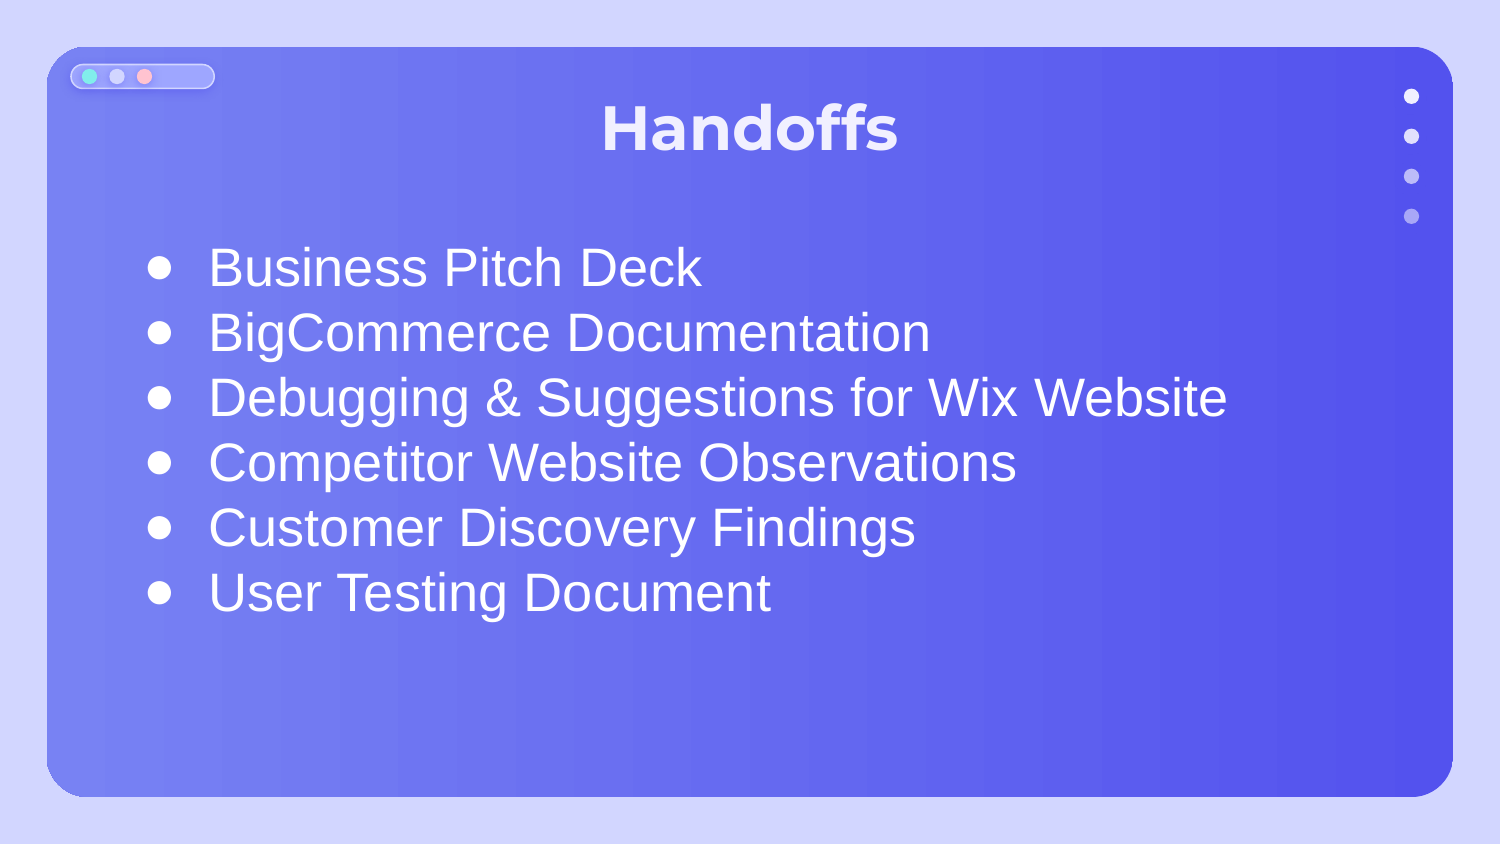

# Handoffs
Business Pitch Deck
BigCommerce Documentation
Debugging & Suggestions for Wix Website
Competitor Website Observations
Customer Discovery Findings
User Testing Document